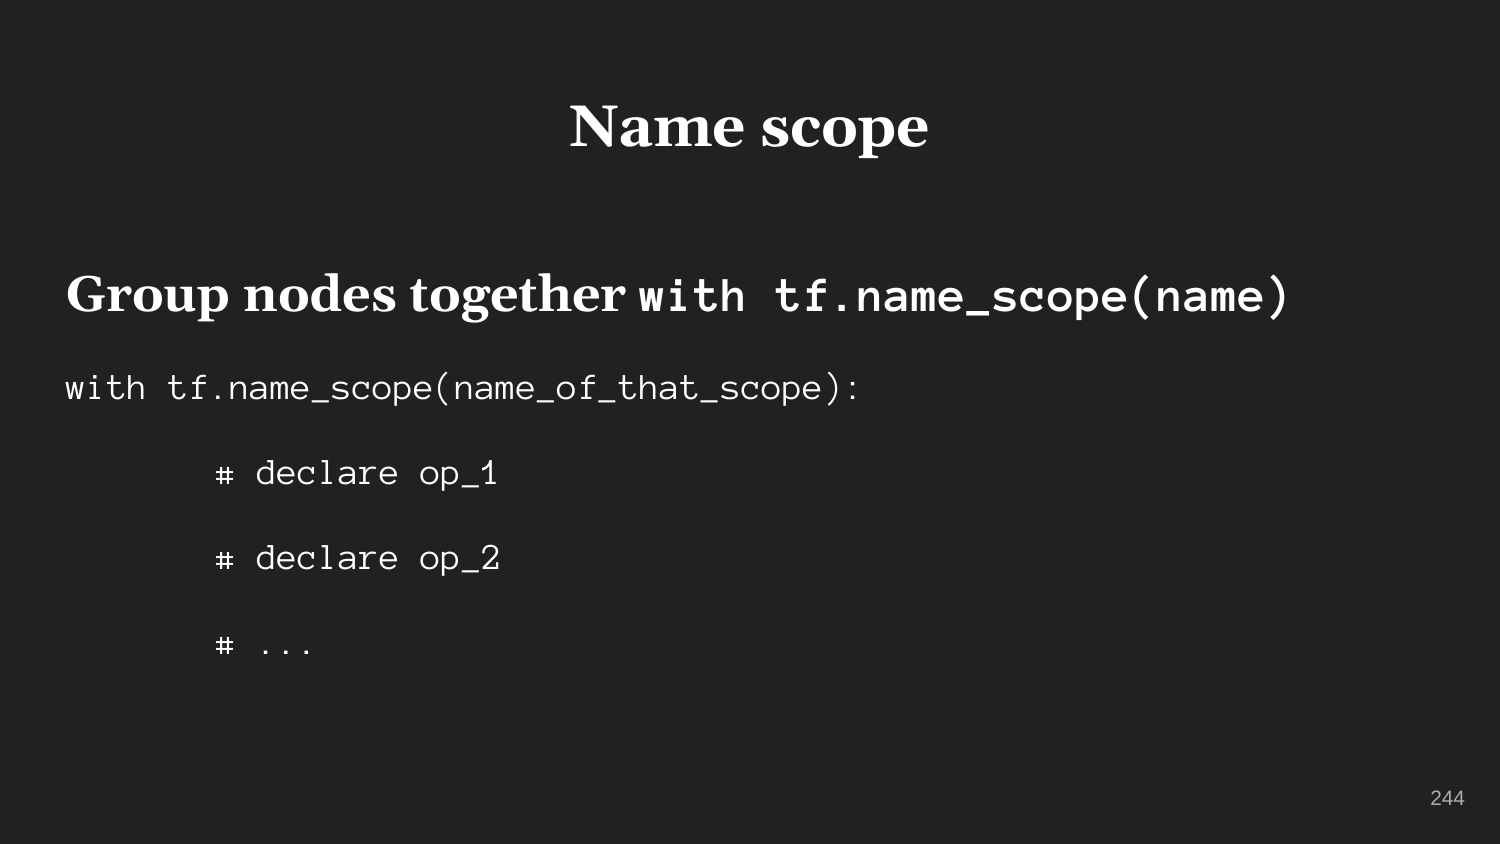

# Name scope
Group nodes together with tf.name_scope(name)
with tf.name_scope(name_of_that_scope):
	# declare op_1
	# declare op_2
	# ...

244